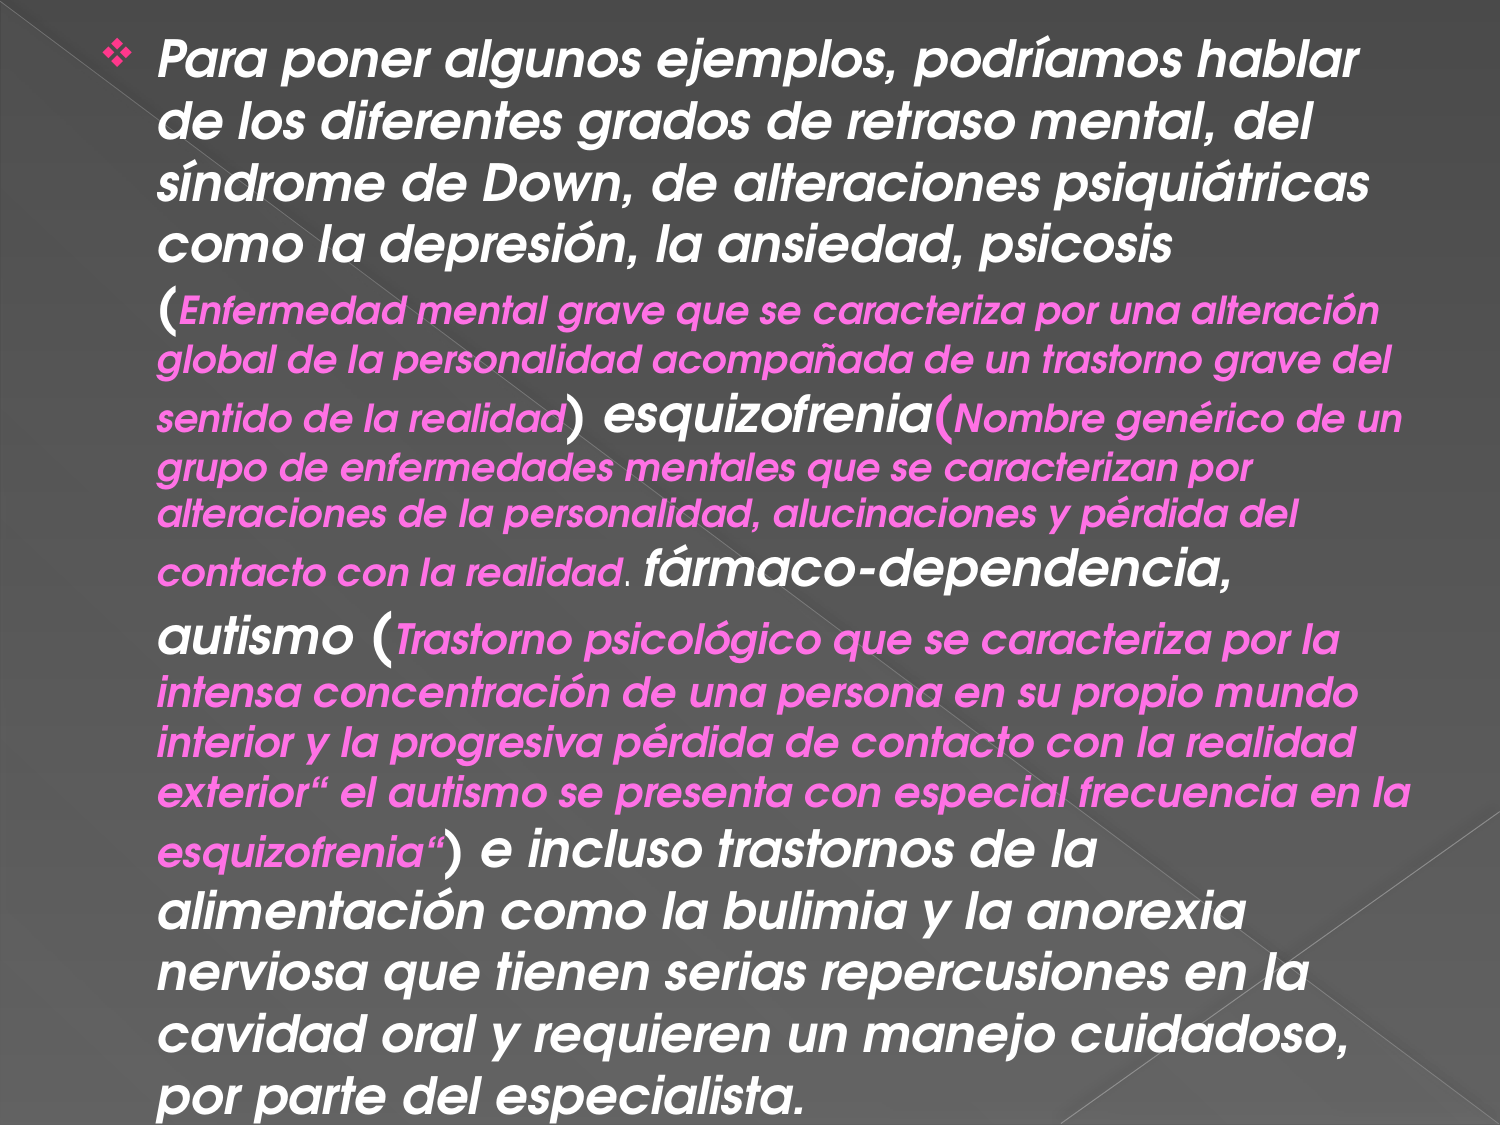

Para poner algunos ejemplos, podríamos hablar de los diferentes grados de retraso mental, del síndrome de Down, de alteraciones psiquiátricas como la depresión, la ansiedad, psicosis (Enfermedad mental grave que se caracteriza por una alteración global de la personalidad acompañada de un trastorno grave del sentido de la realidad) esquizofrenia(Nombre genérico de un grupo de enfermedades mentales que se caracterizan por alteraciones de la personalidad, alucinaciones y pérdida del contacto con la realidad. fármaco-dependencia, autismo (Trastorno psicológico que se caracteriza por la intensa concentración de una persona en su propio mundo interior y la progresiva pérdida de contacto con la realidad exterior“ el autismo se presenta con especial frecuencia en la esquizofrenia“) e incluso trastornos de la alimentación como la bulimia y la anorexia nerviosa que tienen serias repercusiones en la cavidad oral y requieren un manejo cuidadoso, por parte del especialista.